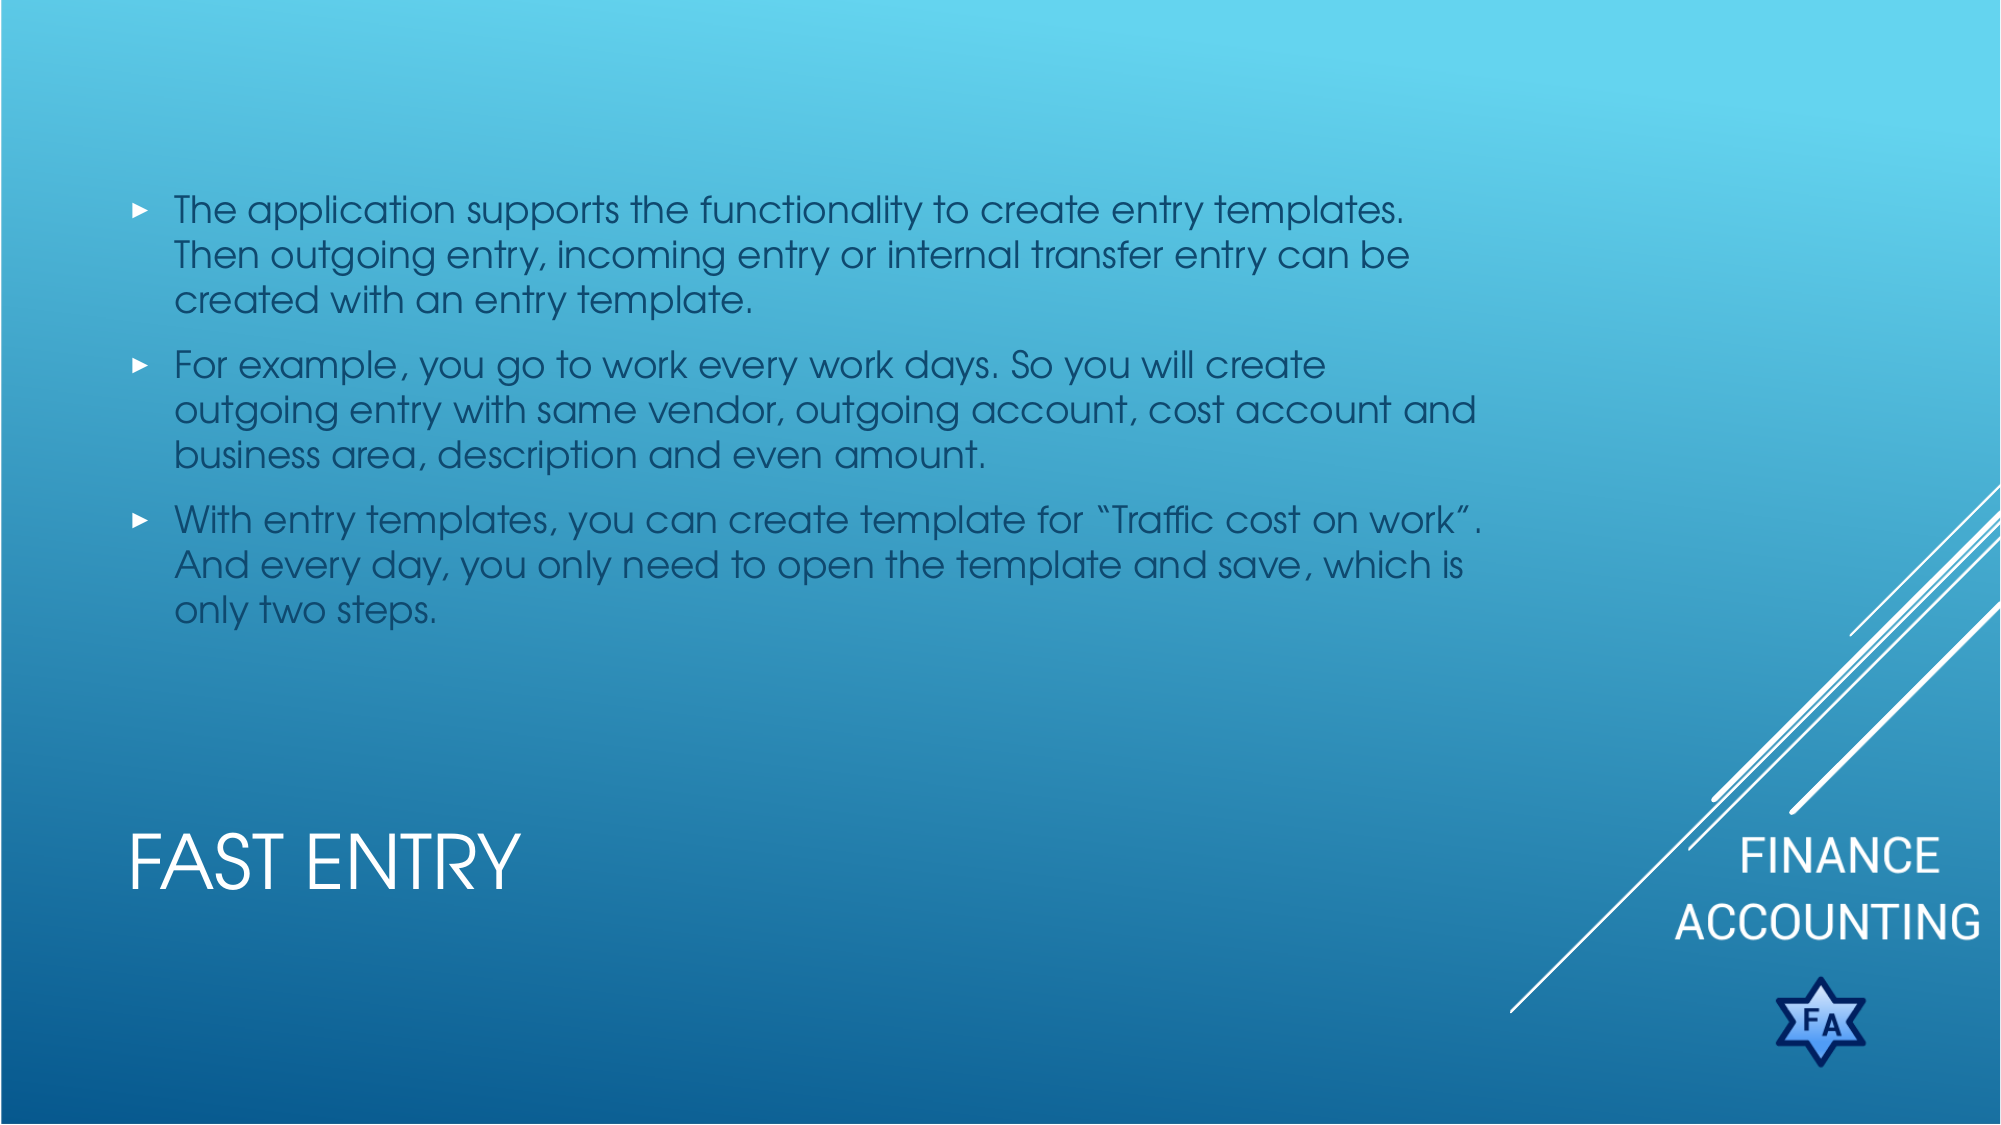

The application supports the functionality to create entry templates. Then outgoing entry, incoming entry or internal transfer entry can be created with an entry template.
For example, you go to work every work days. So you will create outgoing entry with same vendor, outgoing account, cost account and business area, description and even amount.
With entry templates, you can create template for “Traffic cost on work”. And every day, you only need to open the template and save, which is only two steps.
# Fast Entry